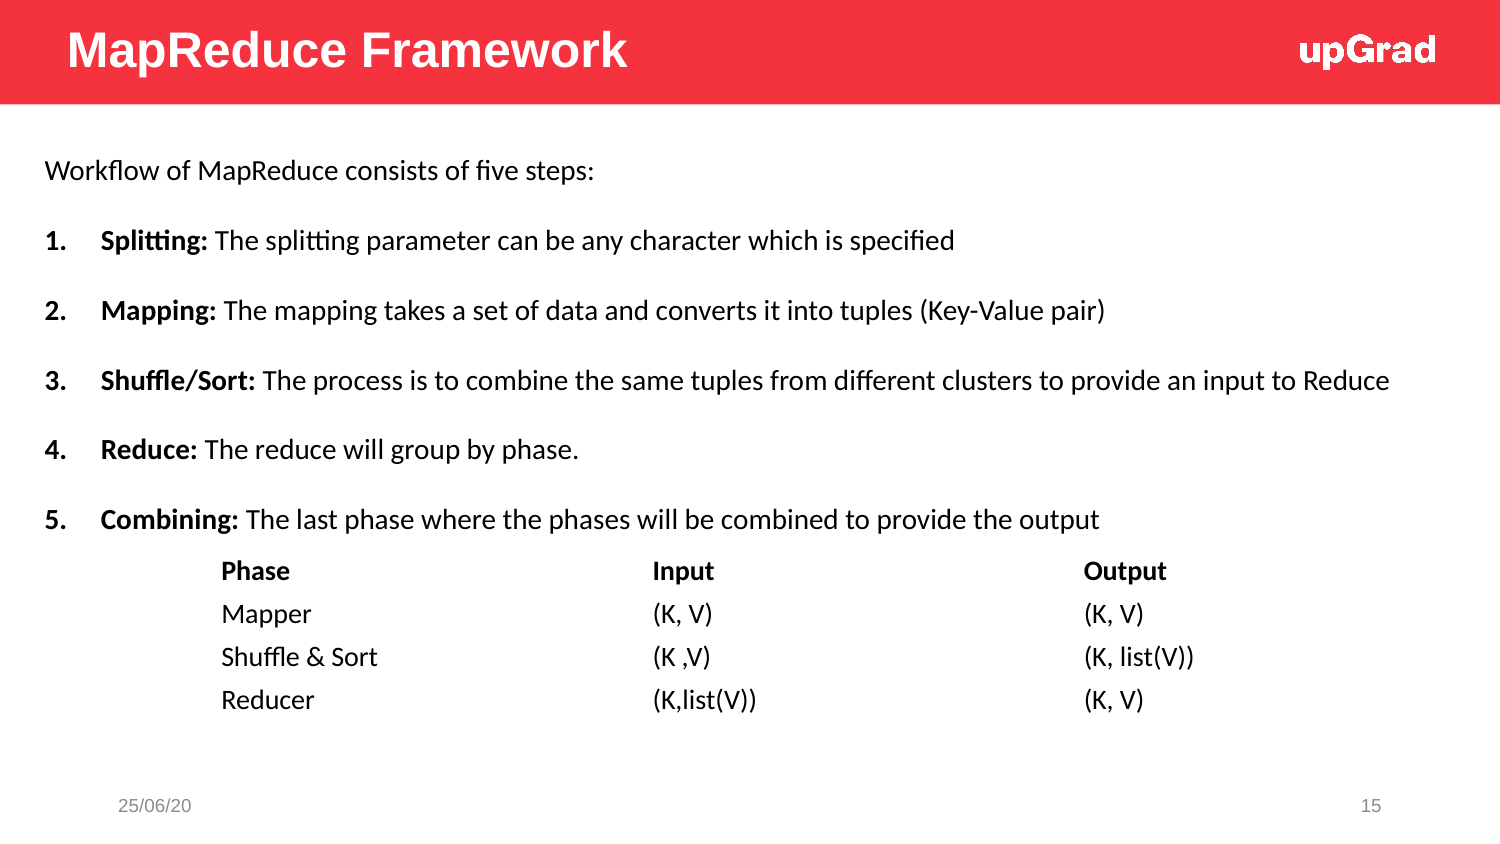

# MapReduce Framework

Workflow of MapReduce consists of five steps:

Splitting: The splitting parameter can be any character which is specified

Mapping: The mapping takes a set of data and converts it into tuples (Key-Value pair)

Shuffle/Sort: The process is to combine the same tuples from different clusters to provide an input to Reduce

Reduce: The reduce will group by phase.

Combining: The last phase where the phases will be combined to provide the output

| Phase | Input | Output |
| --- | --- | --- |
| Mapper | (K, V) | (K, V) |
| Shuffle & Sort | (K ,V) | (K, list(V)) |
| Reducer | (K,list(V)) | (K, V) |
25/06/20
15